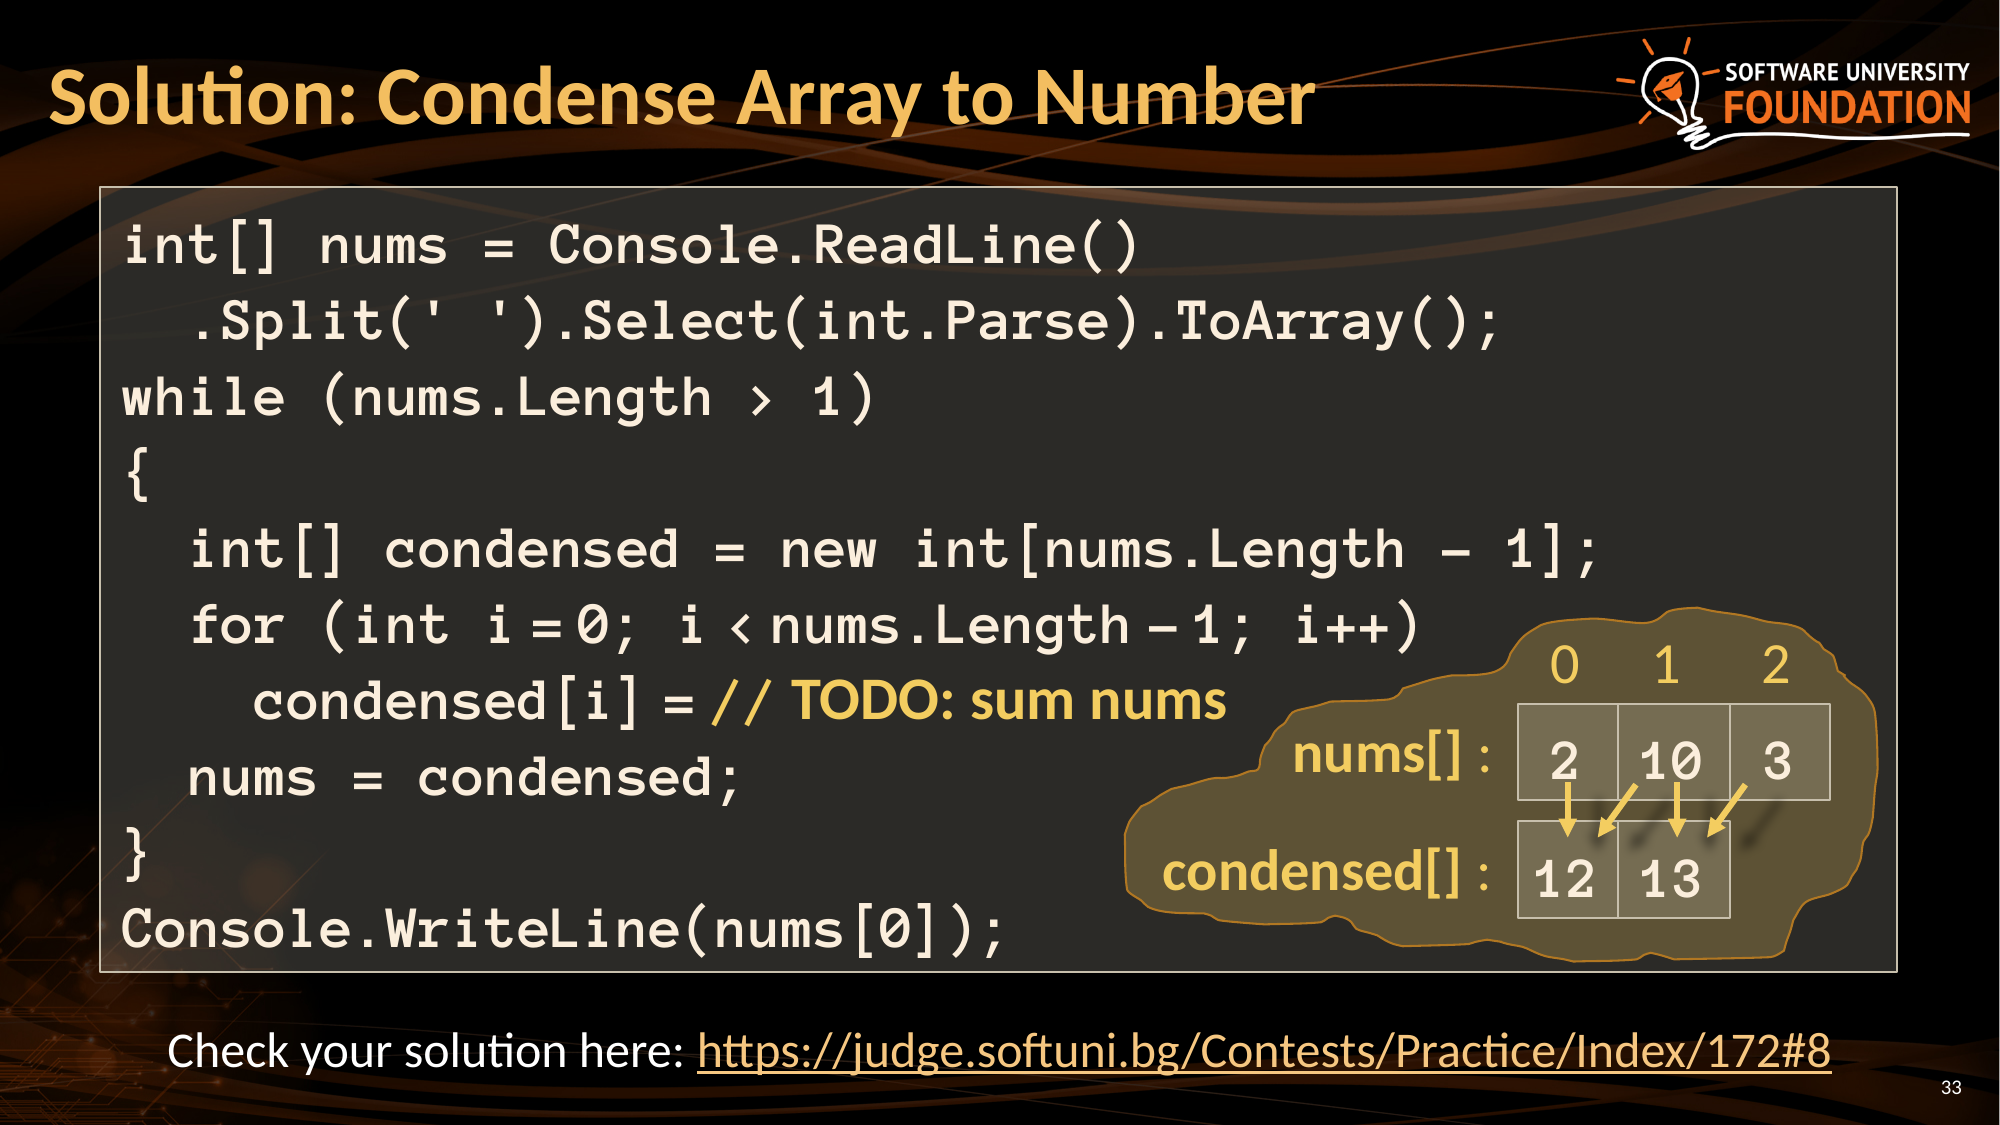

# Solution: Condense Array to Number
int[] nums = Console.ReadLine()
  .Split(' ').Select(int.Parse).ToArray();
while (nums.Length > 1)
{
  int[] condensed = new int[nums.Length - 1];
  for (int i = 0; i < nums.Length - 1; i++)
    condensed[i] = // TODO: sum nums
  nums = condensed;
}
Console.WriteLine(nums[0]);

0
1
2
2
10
3
nums[] :
12
13
condensed[] :
Check your solution here: https://judge.softuni.bg/Contests/Practice/Index/172#8
33